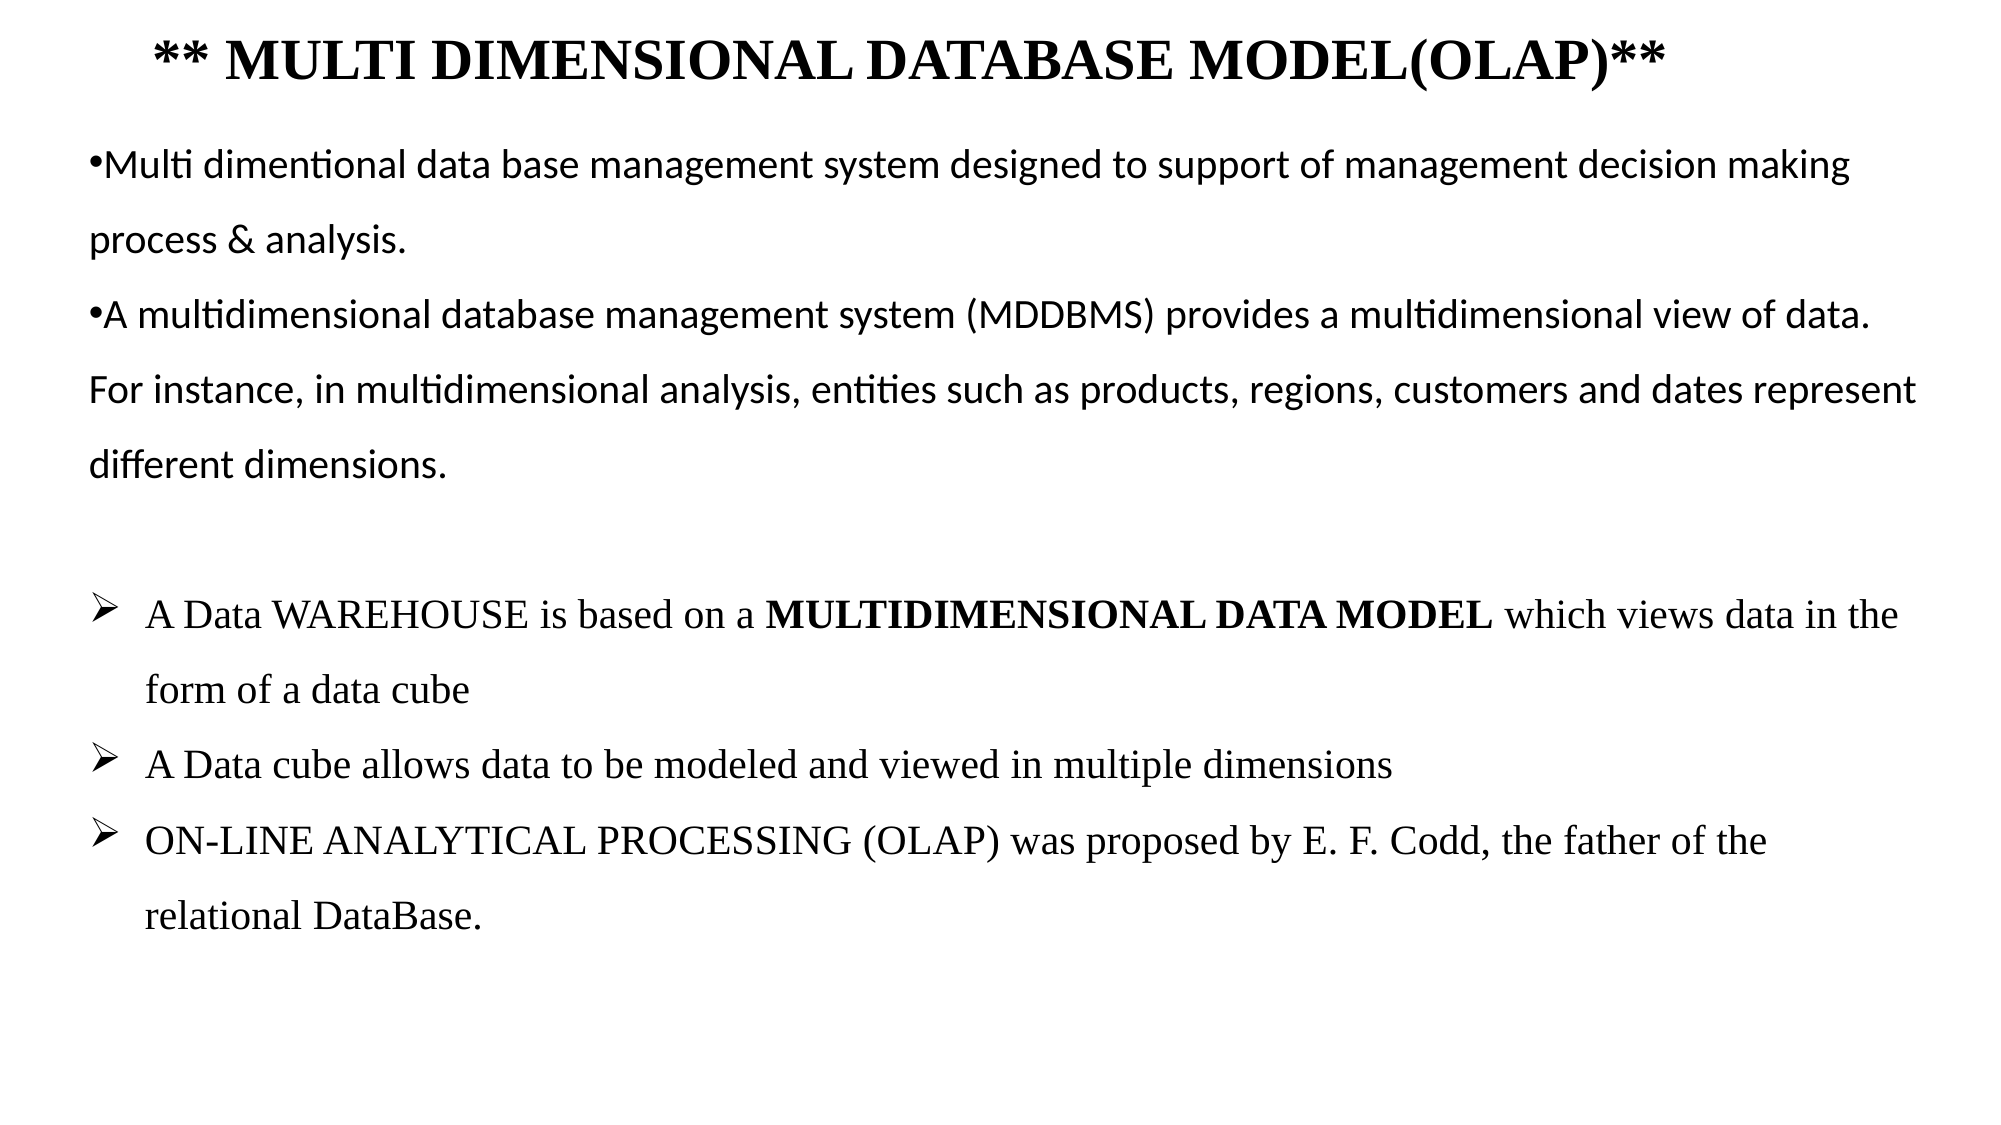

# ** MULTI DIMENSIONAL DATABASE MODEL(OLAP)**
Multi dimentional data base management system designed to support of management decision making process & analysis.
A multidimensional database management system (MDDBMS) provides a multidimensional view of data. For instance, in multidimensional analysis, entities such as products, regions, customers and dates represent different dimensions.

A Data WAREHOUSE is based on a MULTIDIMENSIONAL DATA MODEL which views data in the form of a data cube
A Data cube allows data to be modeled and viewed in multiple dimensions
ON-LINE ANALYTICAL PROCESSING (OLAP) was proposed by E. F. Codd, the father of the relational DataBase.